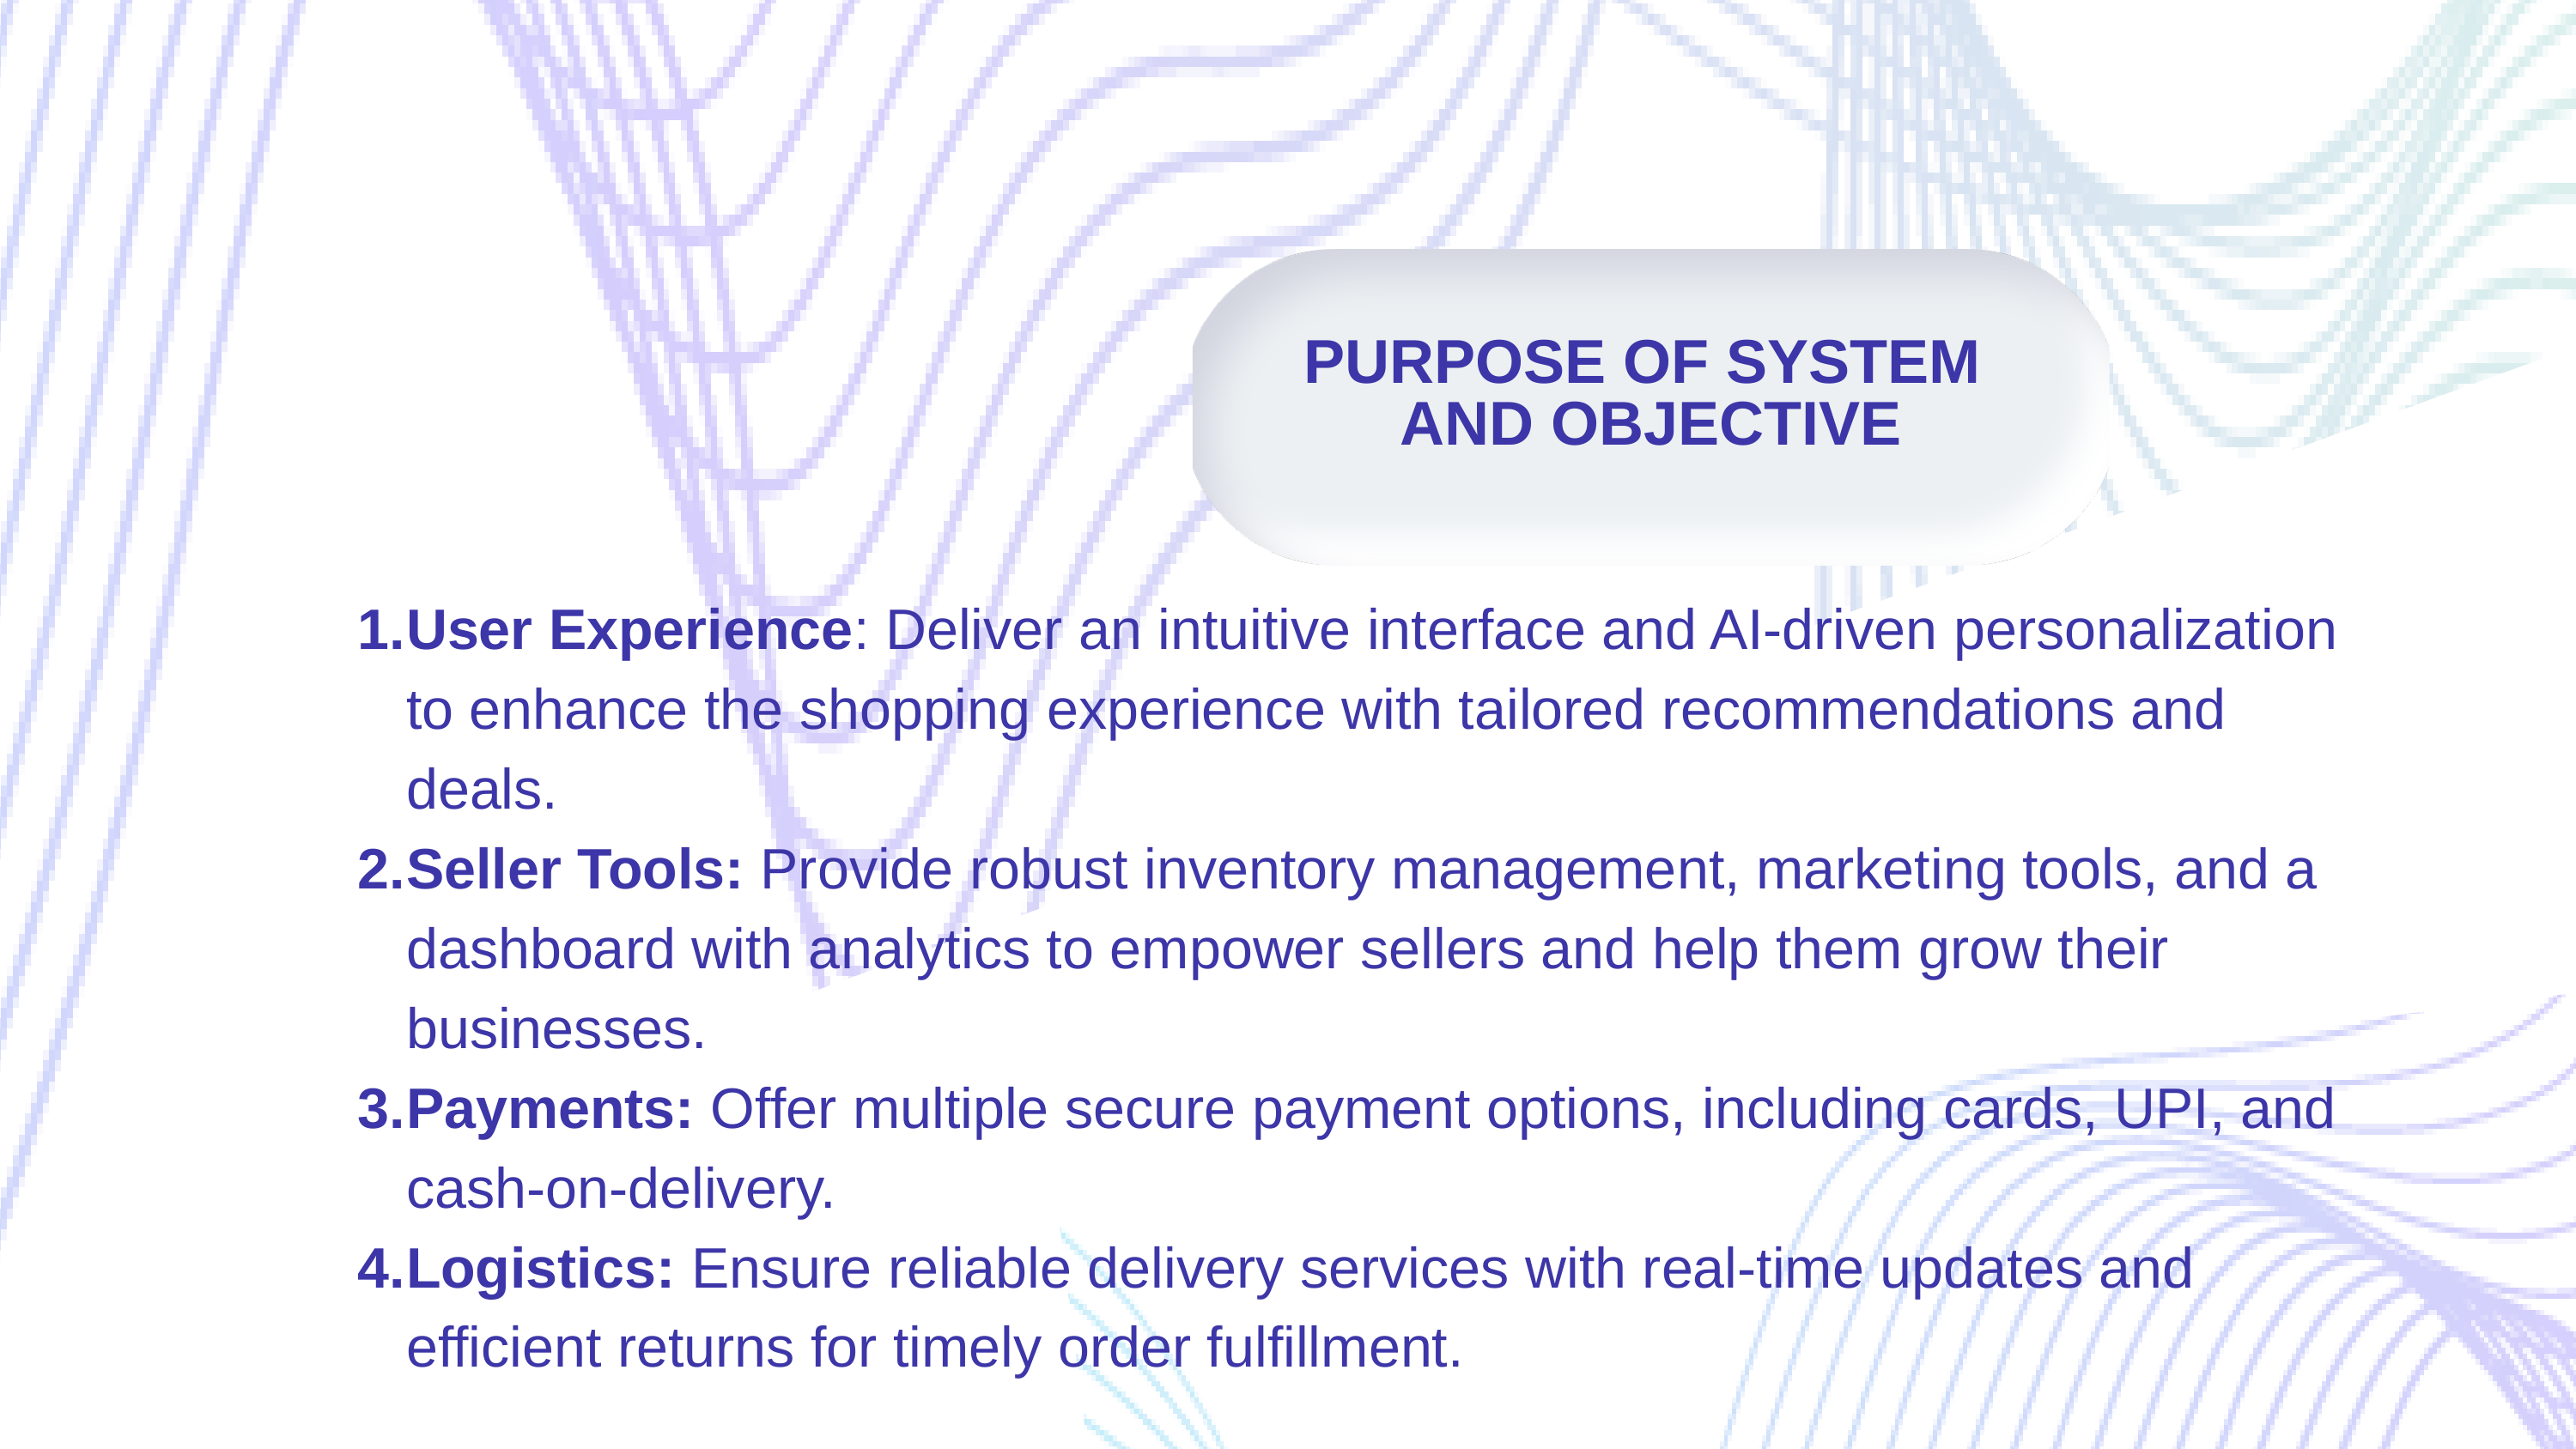

PURPOSE OF SYSTEM
AND OBJECTIVE
User Experience: Deliver an intuitive interface and AI-driven personalization to enhance the shopping experience with tailored recommendations and deals.
Seller Tools: Provide robust inventory management, marketing tools, and a dashboard with analytics to empower sellers and help them grow their businesses.
Payments: Offer multiple secure payment options, including cards, UPI, and cash-on-delivery.
Logistics: Ensure reliable delivery services with real-time updates and efficient returns for timely order fulfillment.